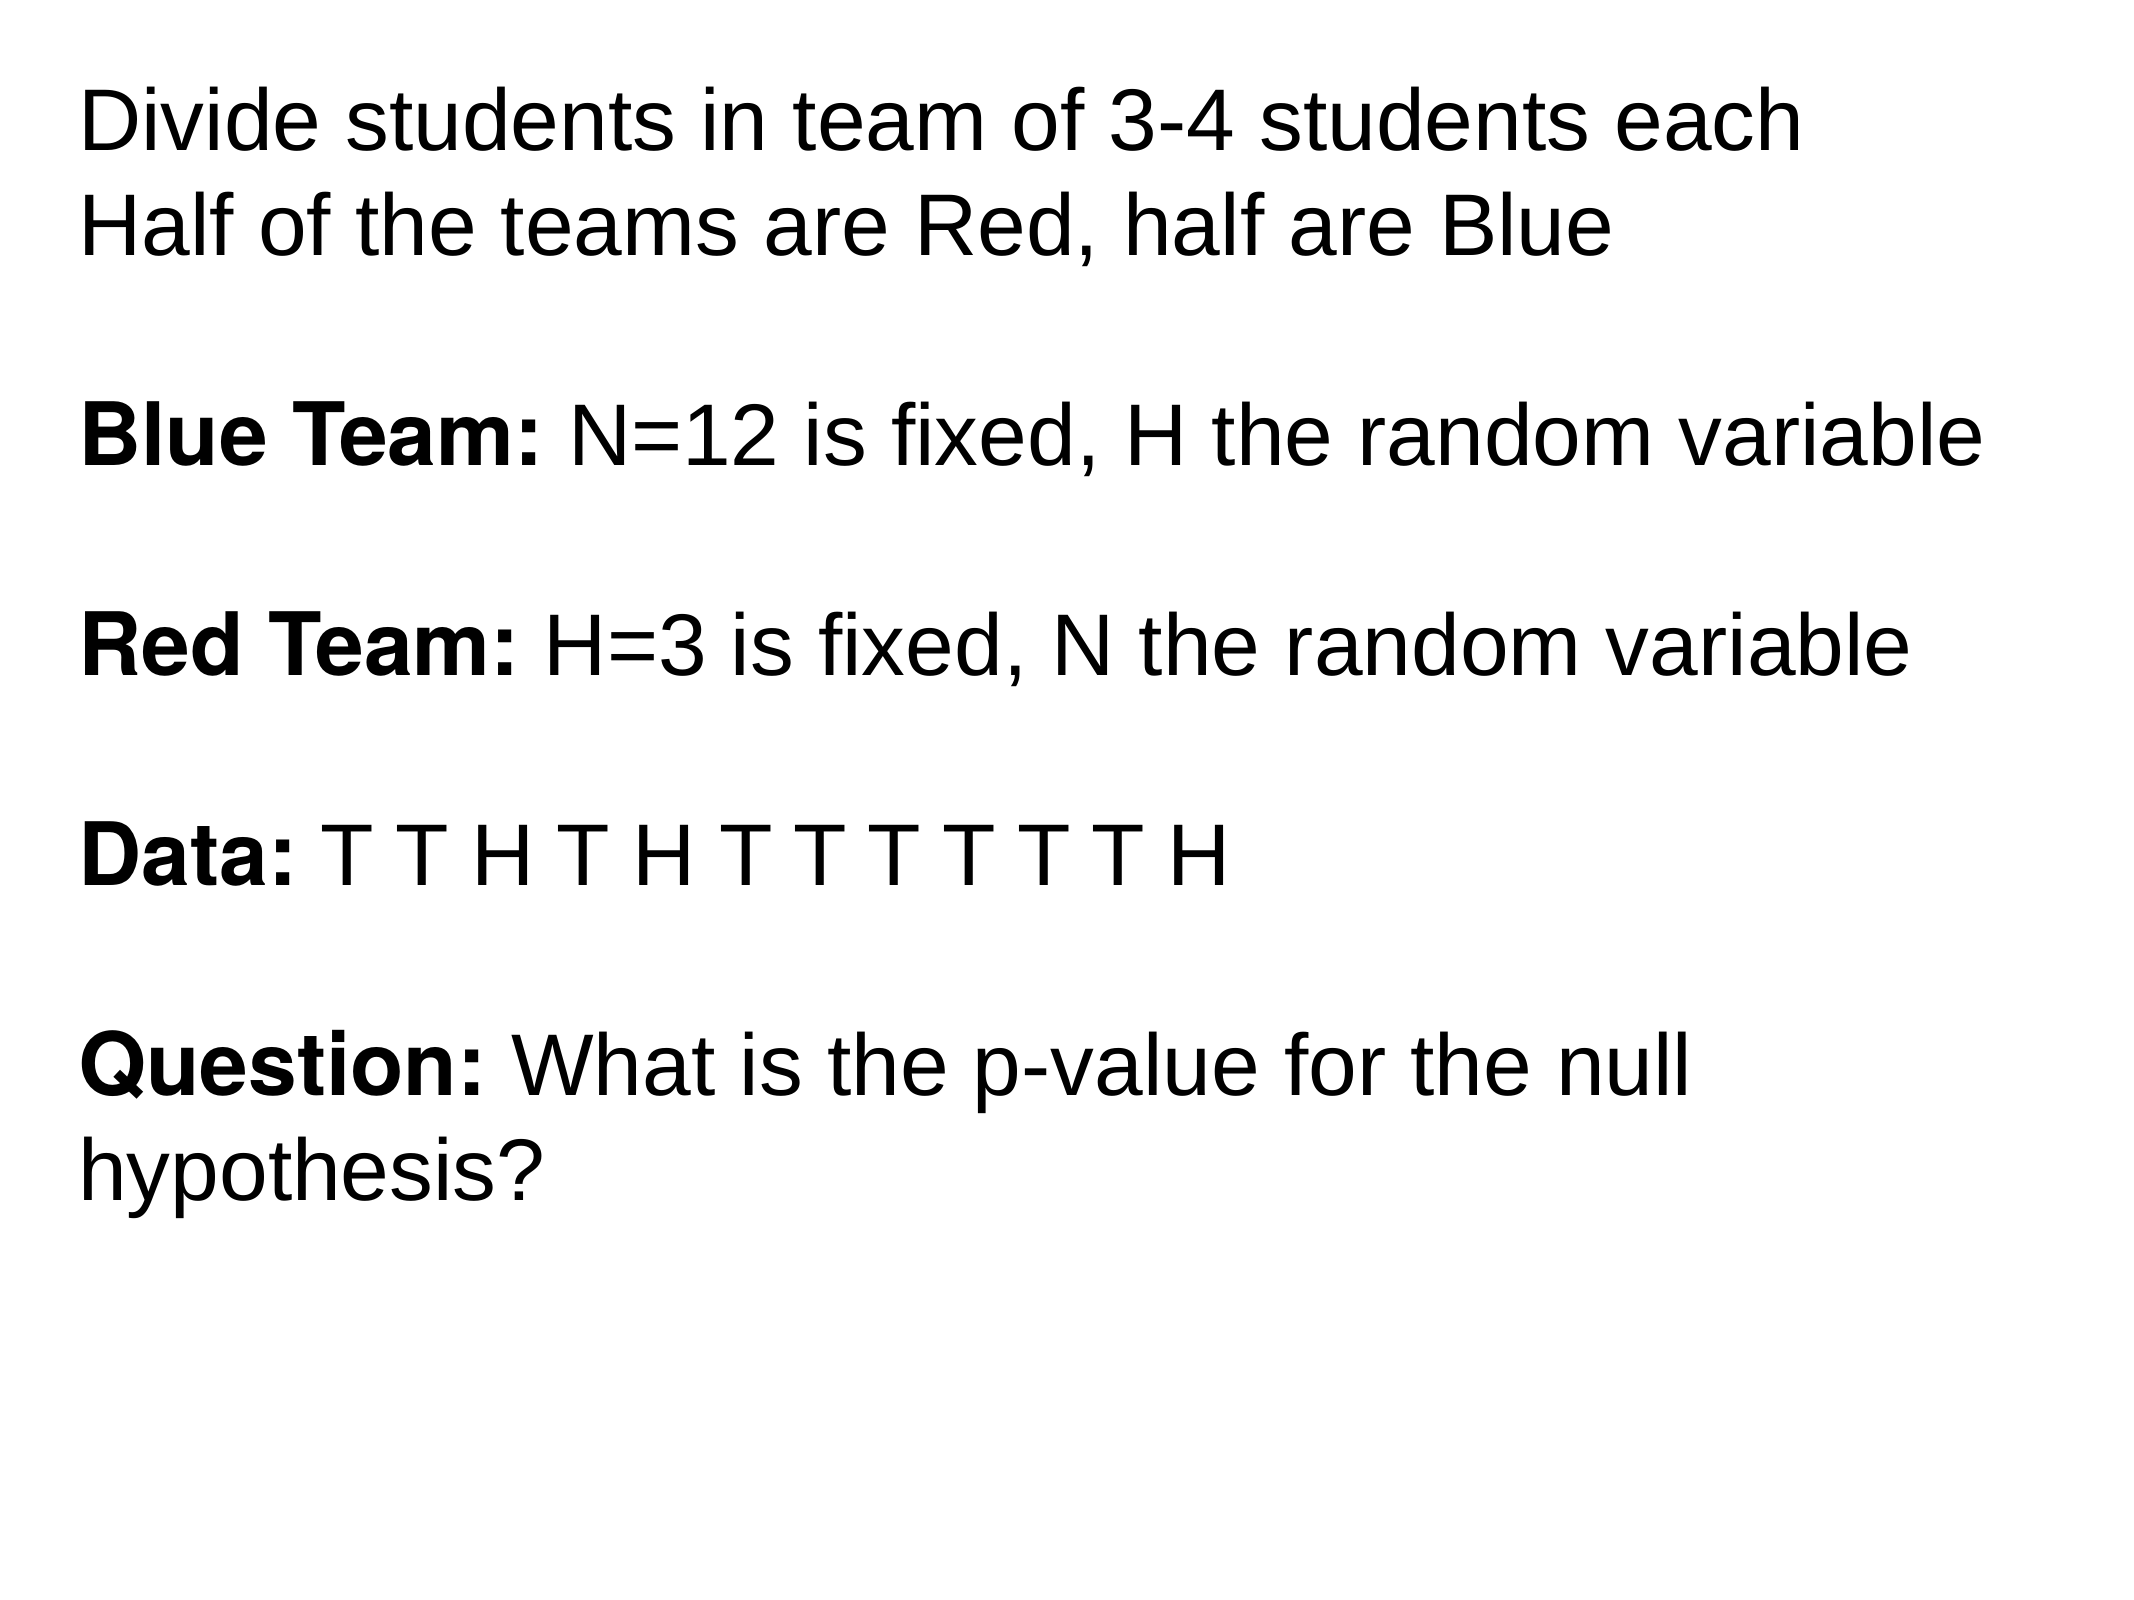

# Exercise: Is the coin fair? [Stopping Rule Problem]

Divide students in team of 3-4 students each
Half of the teams are Red, half are Blue

Blue Team: N=12 is fixed, H the random variable

Red Team: H=3 is fixed, N the random variable

Data: T T H T H T T T T T T H

Question: What is the p-value for the null hypothesis?